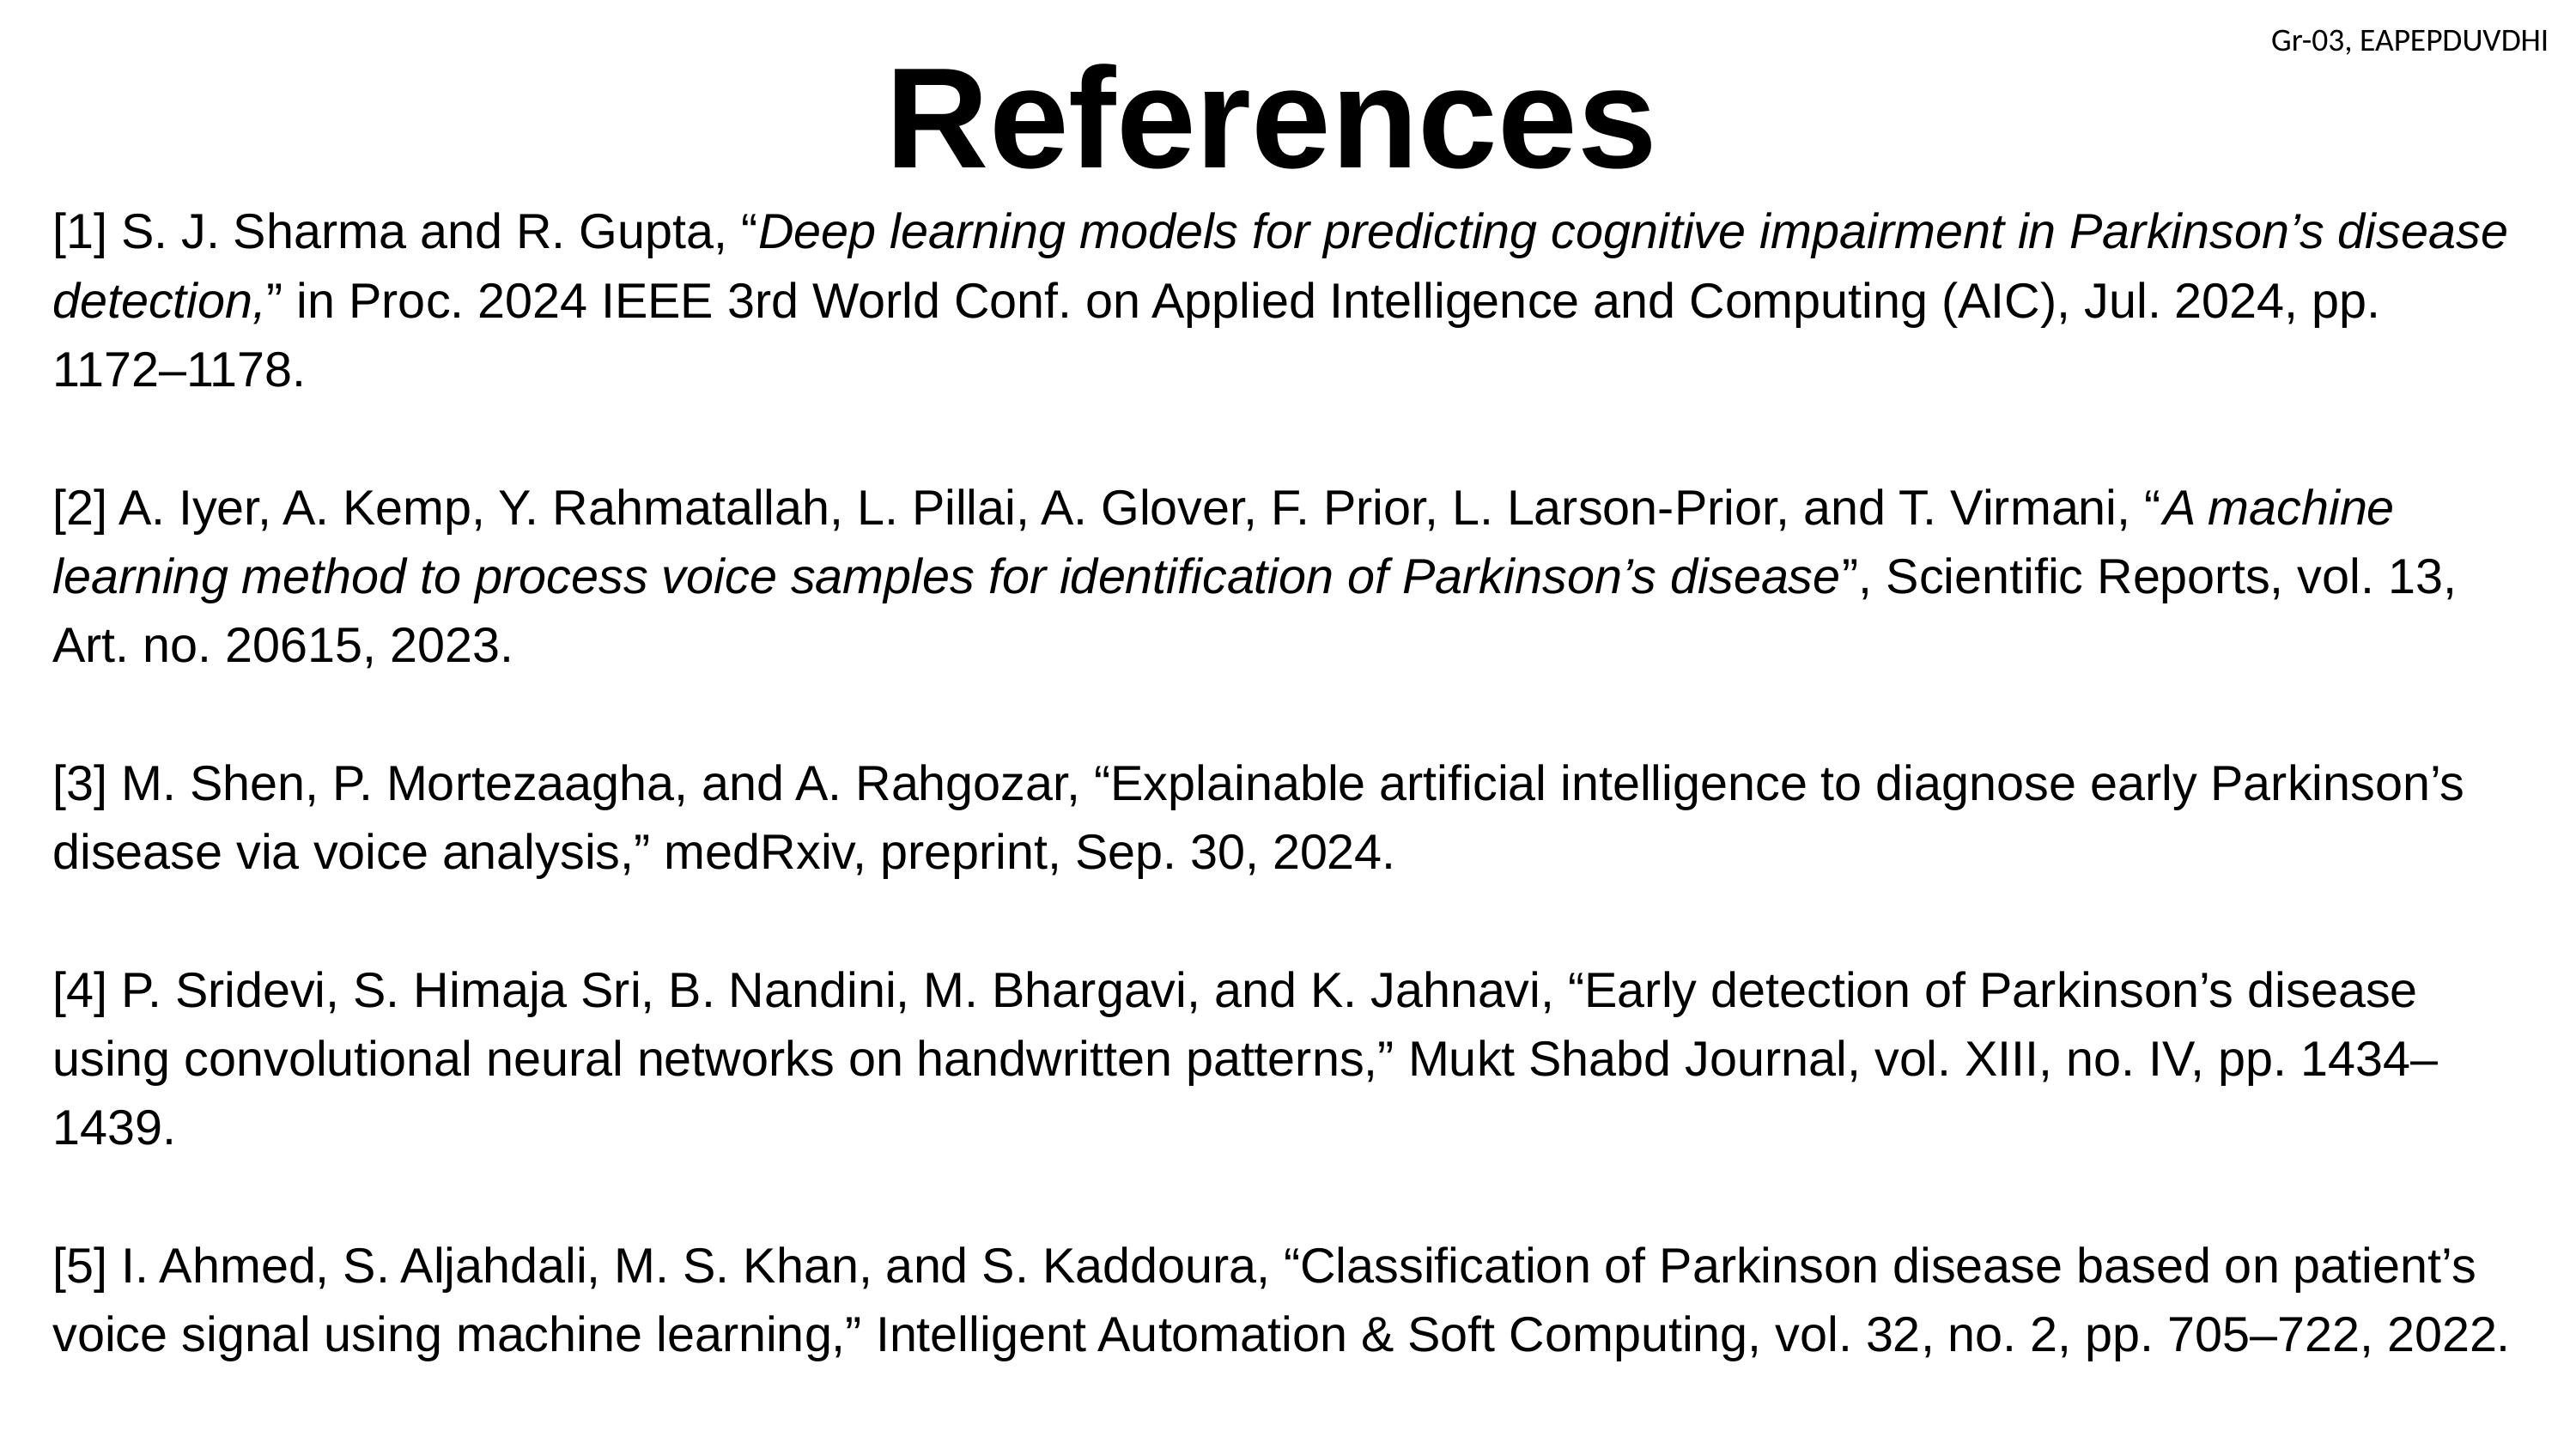

References
[1] S. J. Sharma and R. Gupta, “Deep learning models for predicting cognitive impairment in Parkinson’s disease detection,” in Proc. 2024 IEEE 3rd World Conf. on Applied Intelligence and Computing (AIC), Jul. 2024, pp. 1172–1178.

[2] A. Iyer, A. Kemp, Y. Rahmatallah, L. Pillai, A. Glover, F. Prior, L. Larson-Prior, and T. Virmani, “A machine learning method to process voice samples for identification of Parkinson’s disease”, Scientific Reports, vol. 13, Art. no. 20615, 2023.

[3] M. Shen, P. Mortezaagha, and A. Rahgozar, “Explainable artificial intelligence to diagnose early Parkinson’s disease via voice analysis,” medRxiv, preprint, Sep. 30, 2024.

[4] P. Sridevi, S. Himaja Sri, B. Nandini, M. Bhargavi, and K. Jahnavi, “Early detection of Parkinson’s disease using convolutional neural networks on handwritten patterns,” Mukt Shabd Journal, vol. XIII, no. IV, pp. 1434–1439.

[5] I. Ahmed, S. Aljahdali, M. S. Khan, and S. Kaddoura, “Classification of Parkinson disease based on patient’s voice signal using machine learning,” Intelligent Automation & Soft Computing, vol. 32, no. 2, pp. 705–722, 2022.